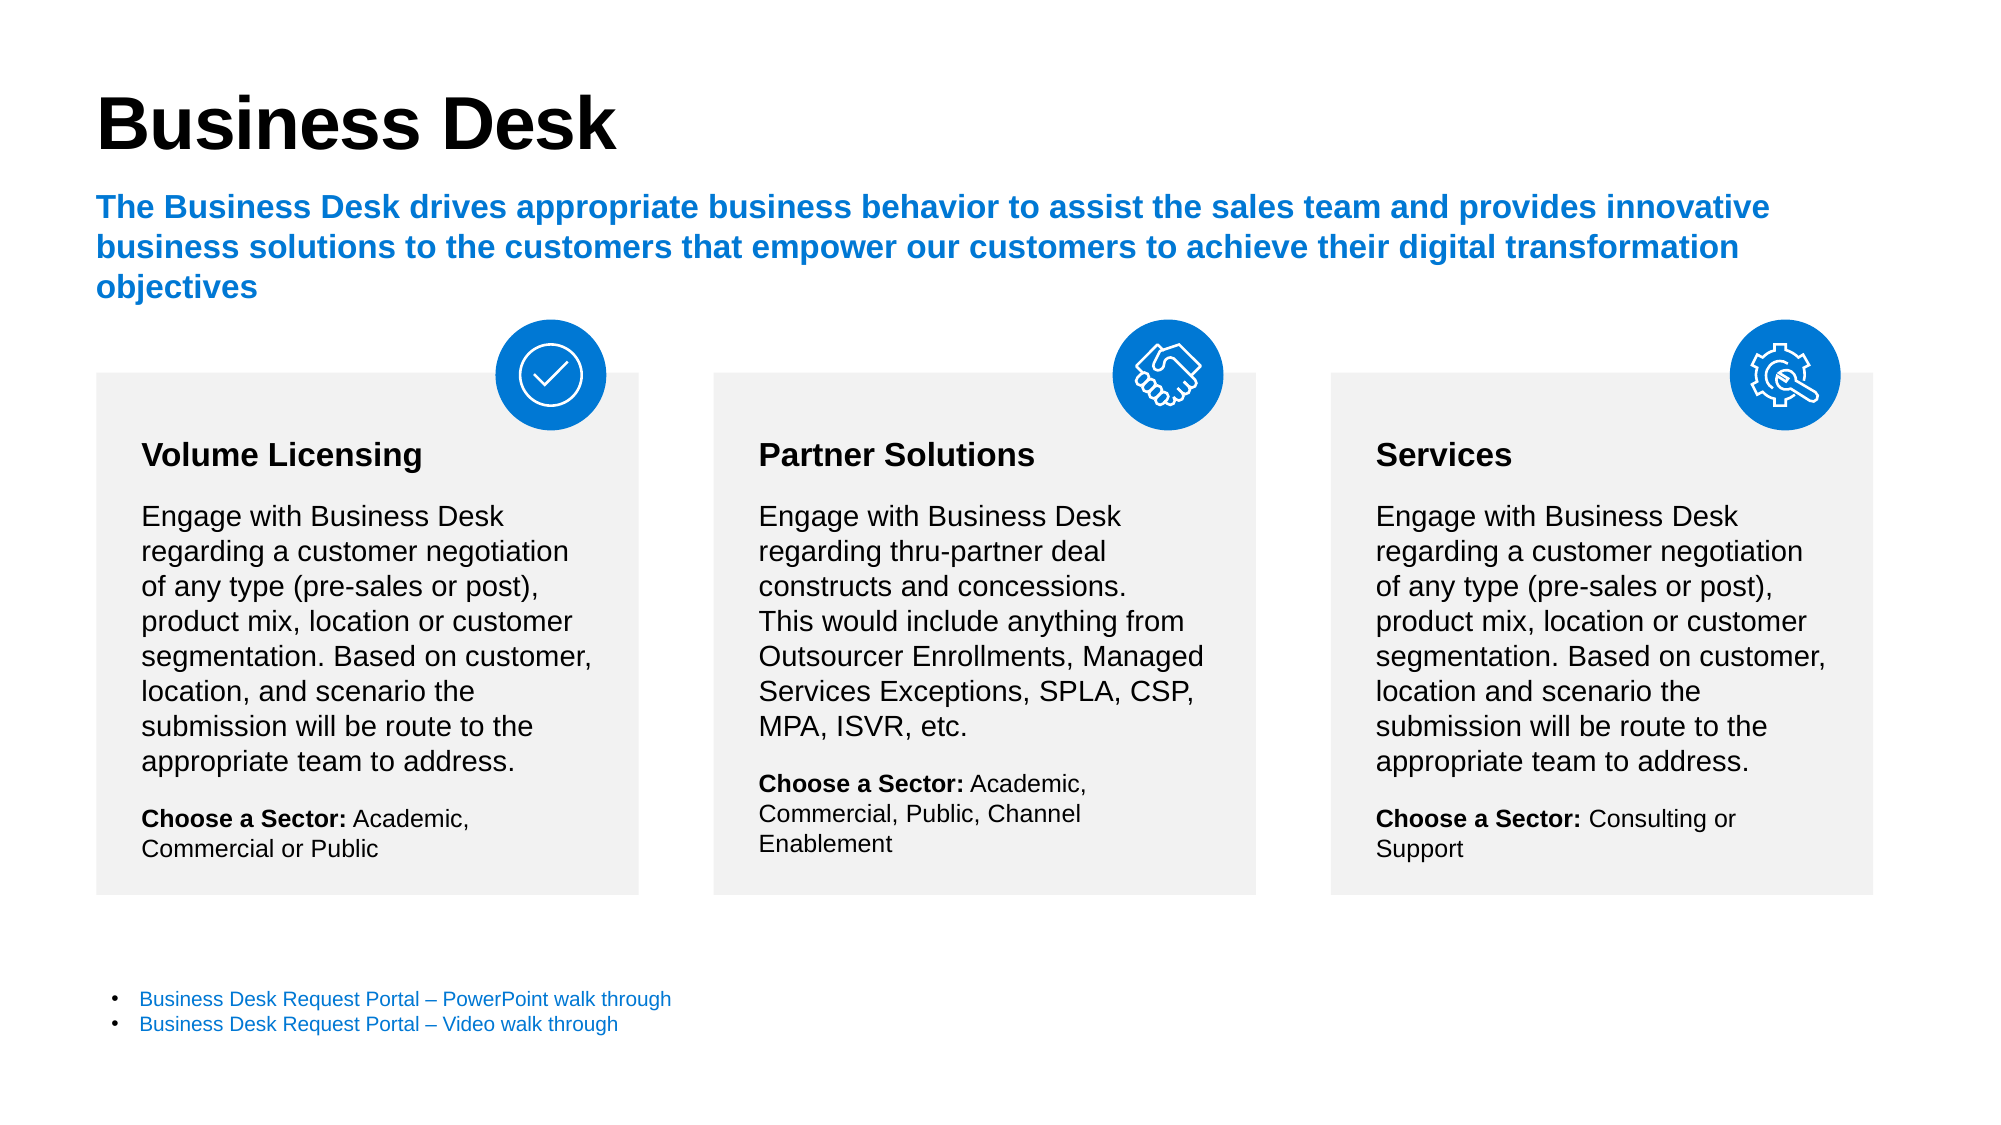

# Business Desk
The Business Desk drives appropriate business behavior to assist the sales team and provides innovative business solutions to the customers that empower our customers to achieve their digital transformation objectives

Volume Licensing
Engage with Business Desk regarding a customer negotiation of any type (pre-sales or post), product mix, location or customer segmentation. Based on customer, location, and scenario the submission will be route to the appropriate team to address.
Choose a Sector: Academic, Commercial or Public
Partner Solutions
Engage with Business Desk regarding thru-partner deal constructs and concessions.
This would include anything from Outsourcer Enrollments, Managed Services Exceptions, SPLA, CSP, MPA, ISVR, etc.
Choose a Sector: Academic, Commercial, Public, Channel Enablement

Services
Engage with Business Desk regarding a customer negotiation of any type (pre-sales or post), product mix, location or customer segmentation. Based on customer, location and scenario the submission will be route to the appropriate team to address.
Choose a Sector: Consulting or Support

Business Desk Request Portal – PowerPoint walk through
Business Desk Request Portal – Video walk through